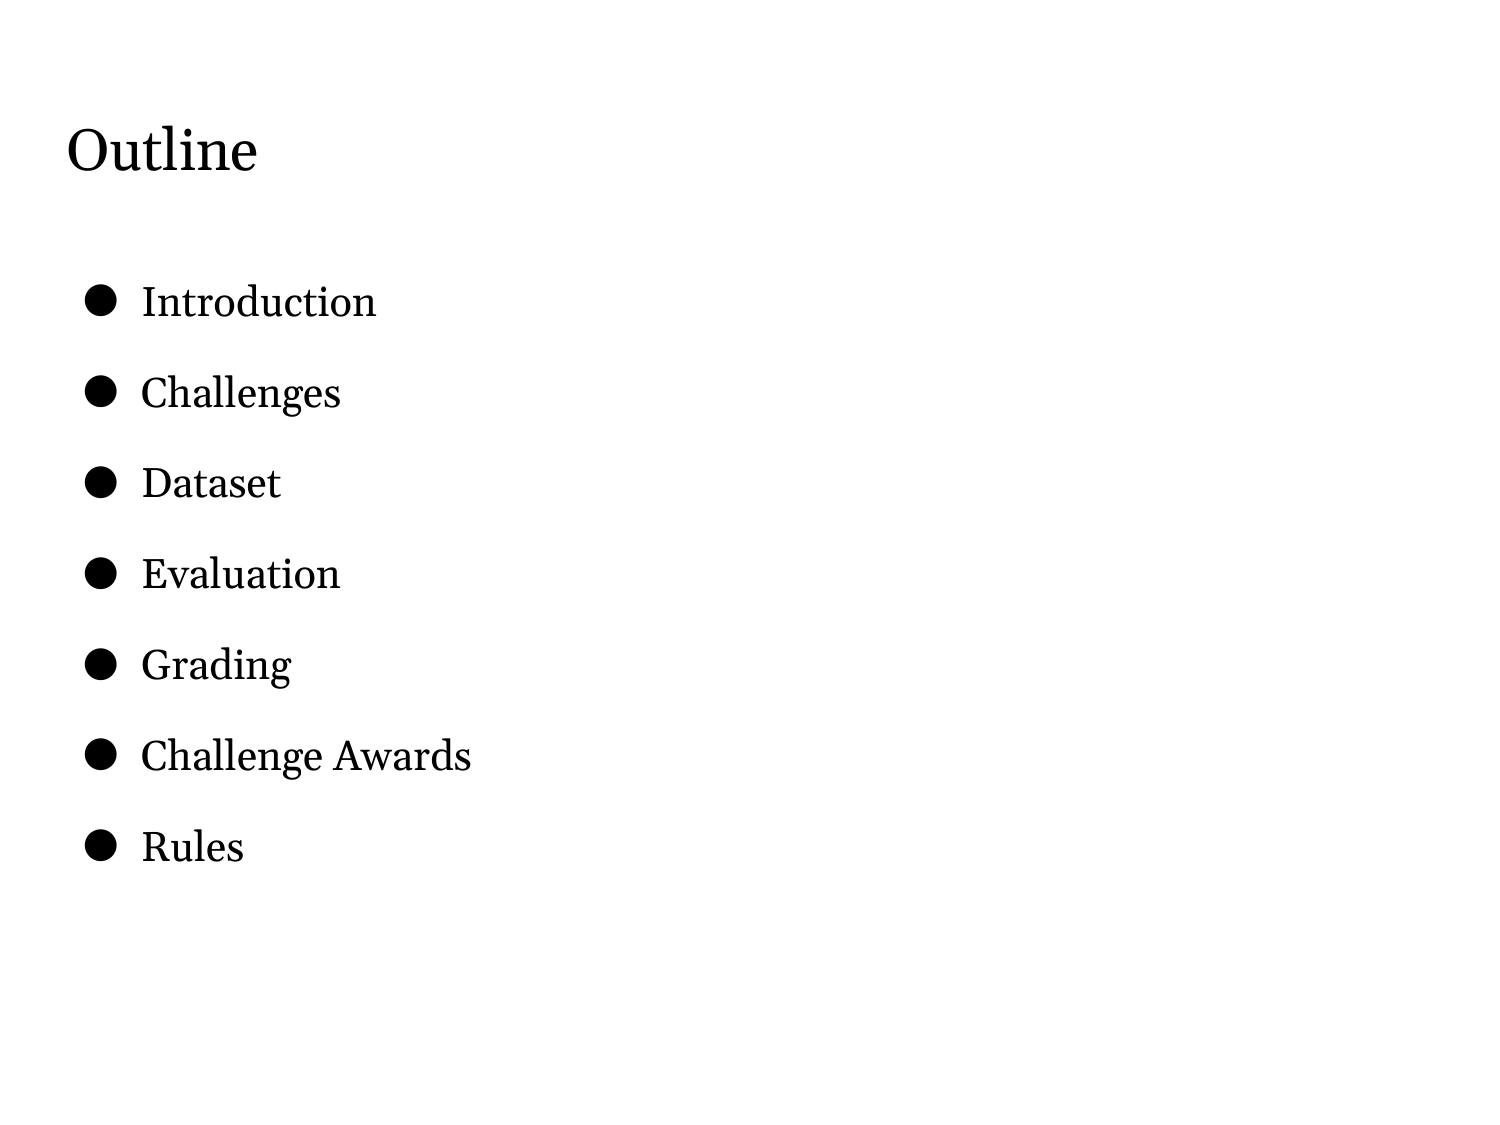

# Outline
Introduction
Challenges
Dataset
Evaluation
Grading
Challenge Awards
Rules